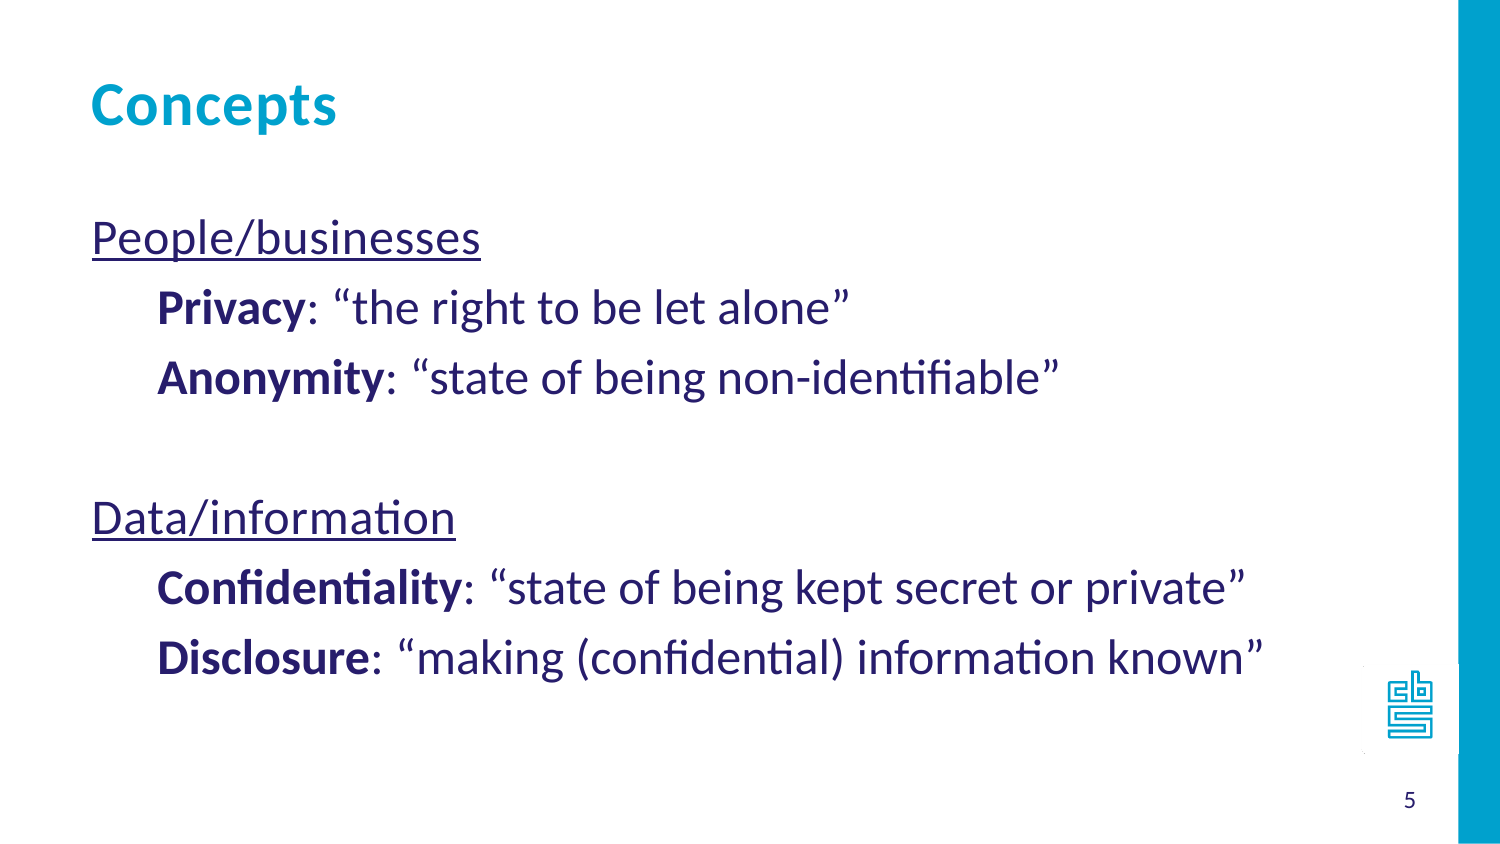

Concepts
People/businesses
Privacy: “the right to be let alone”
Anonymity: “state of being non-identifiable”

Data/information
Confidentiality: “state of being kept secret or private”
Disclosure: “making (confidential) information known”
5